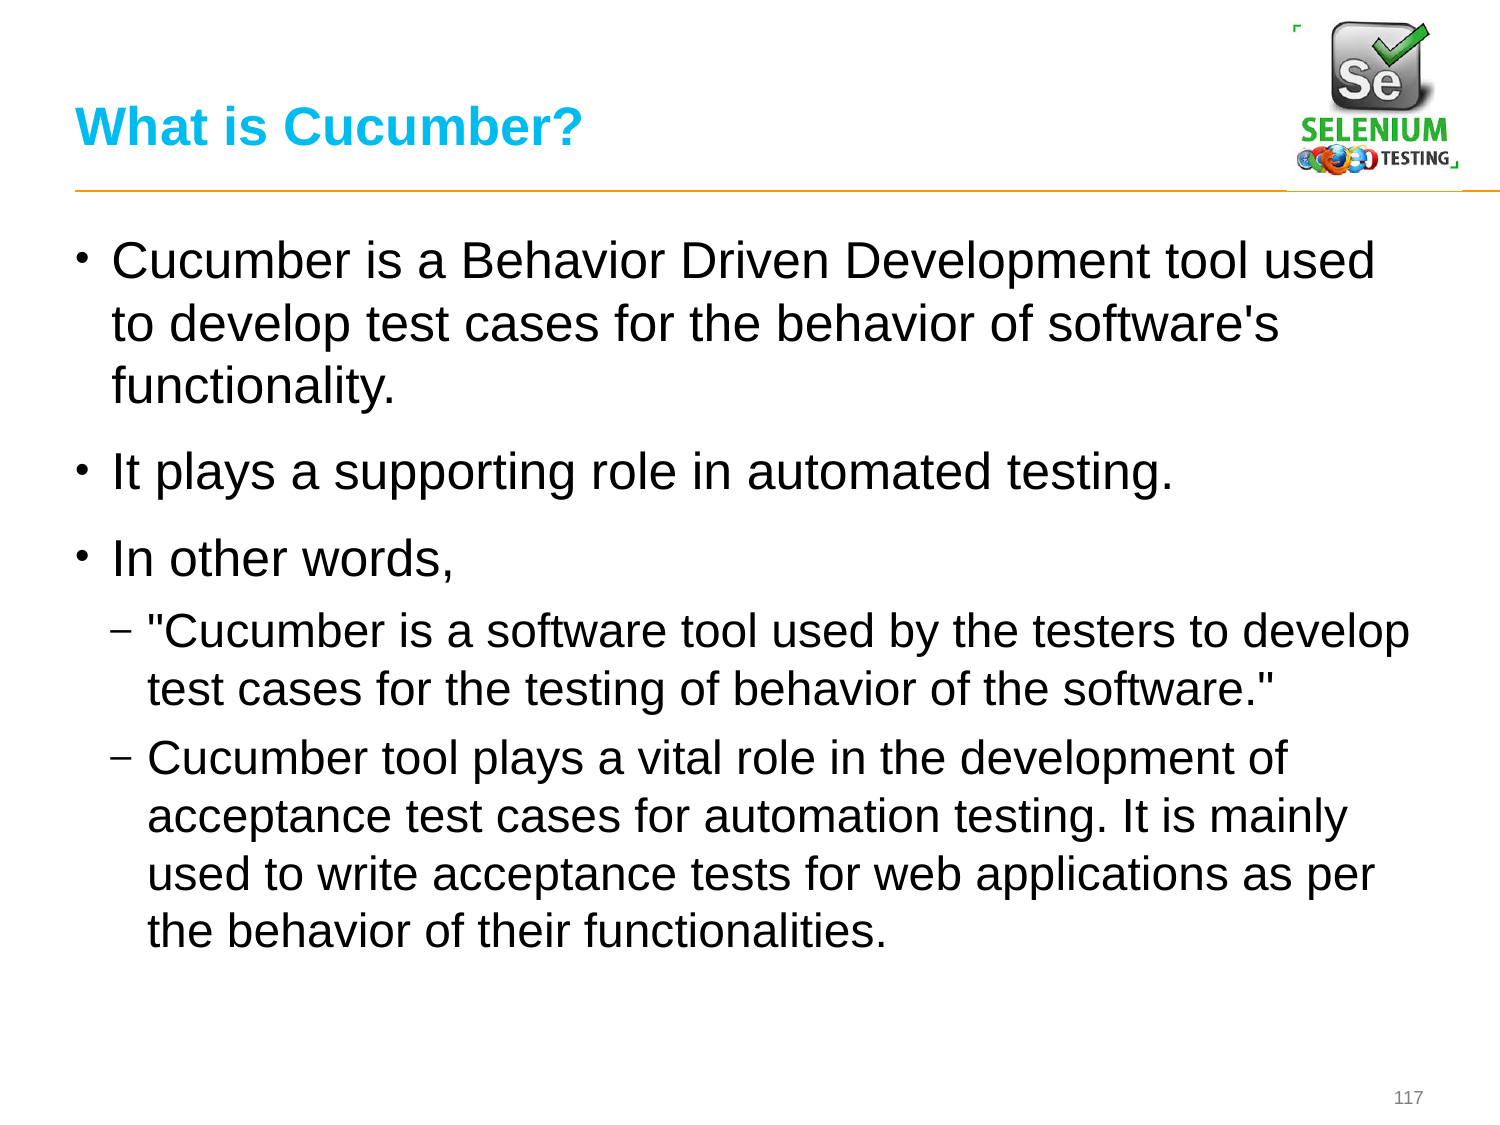

# What is Cucumber?
Cucumber is a Behavior Driven Development tool used to develop test cases for the behavior of software's functionality.
It plays a supporting role in automated testing.
In other words,
"Cucumber is a software tool used by the testers to develop test cases for the testing of behavior of the software."
Cucumber tool plays a vital role in the development of acceptance test cases for automation testing. It is mainly used to write acceptance tests for web applications as per the behavior of their functionalities.